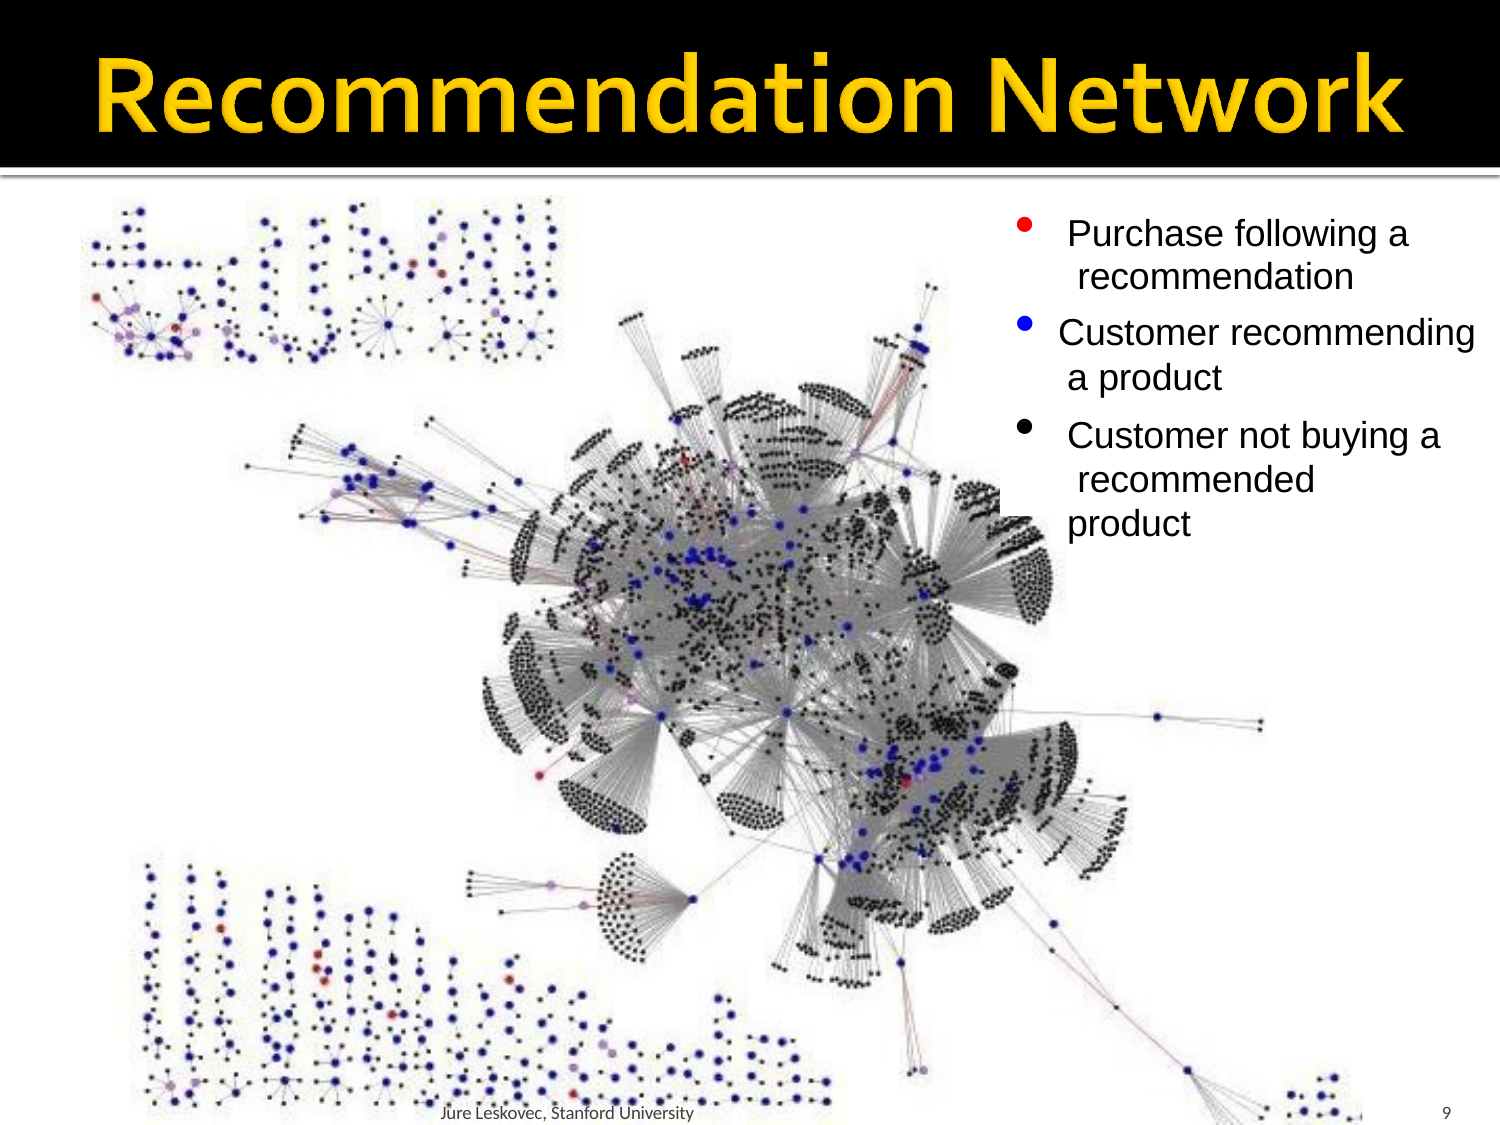

Purchase following a  recommendation
Customer recommending
a product
Customer not buying a  recommended product
5/30/2014
Jure Leskovec, Stanford University
9